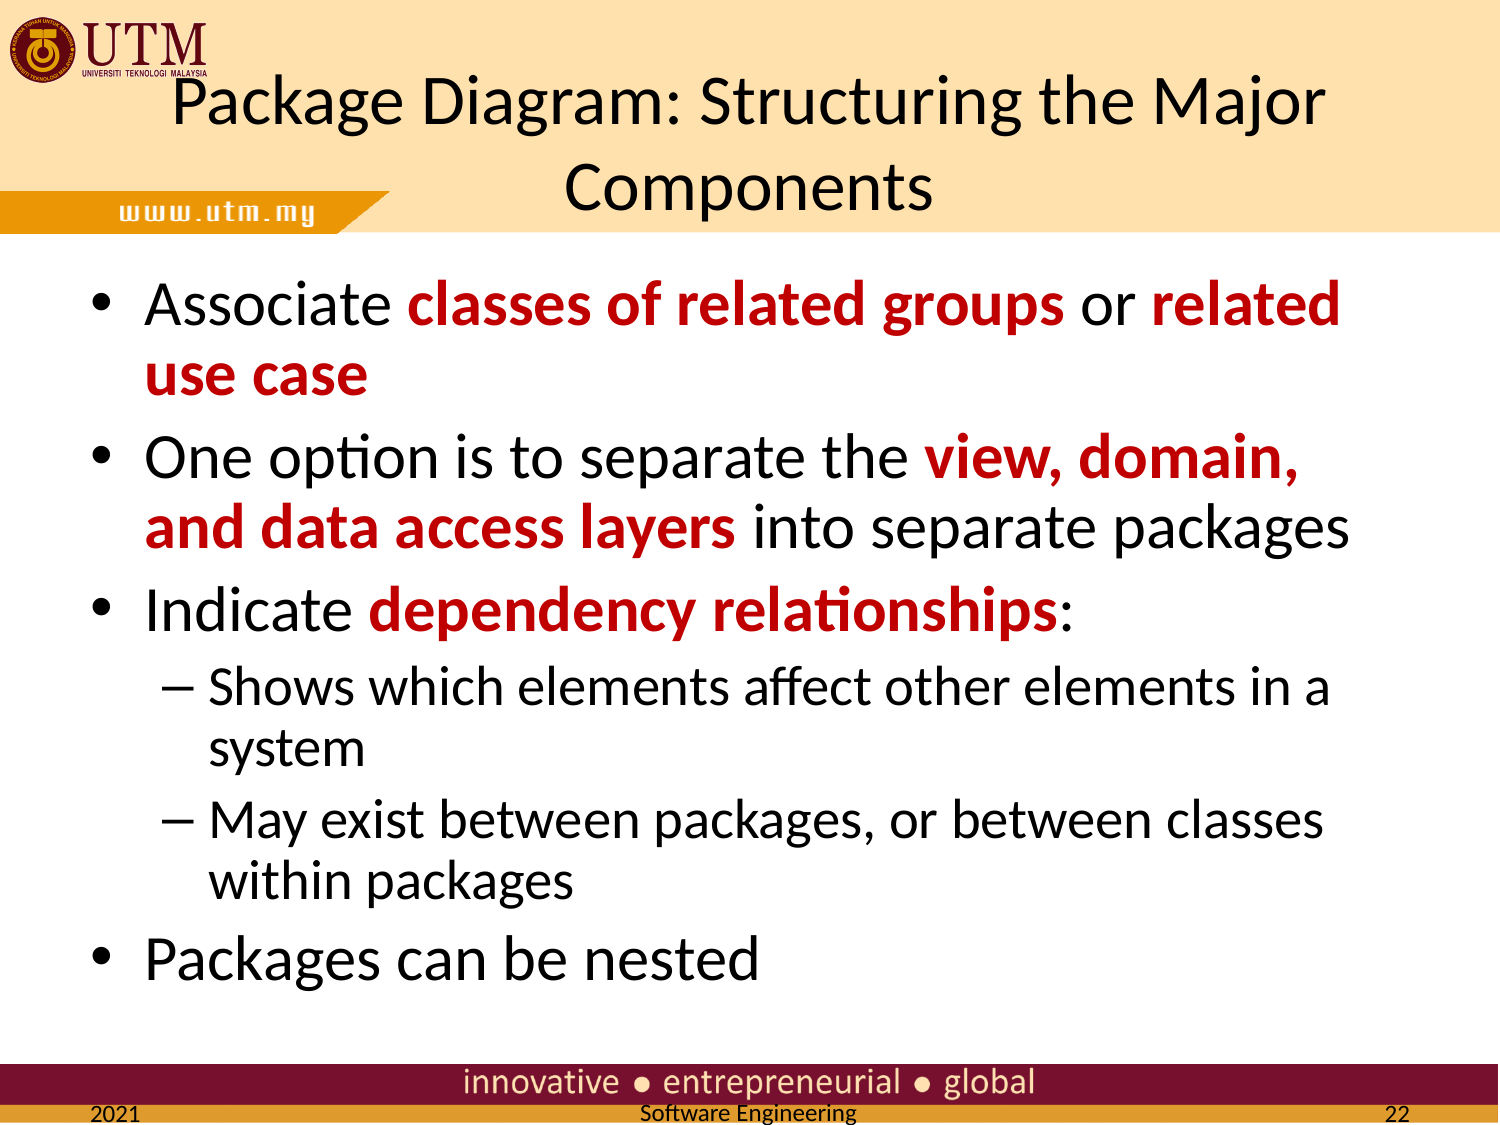

# Package Diagram: Structuring the Major Components
Associate classes of related groups or related use case
One option is to separate the view, domain, and data access layers into separate packages
Indicate dependency relationships:
Shows which elements affect other elements in a system
May exist between packages, or between classes within packages
Packages can be nested

2021
22
Software Engineering